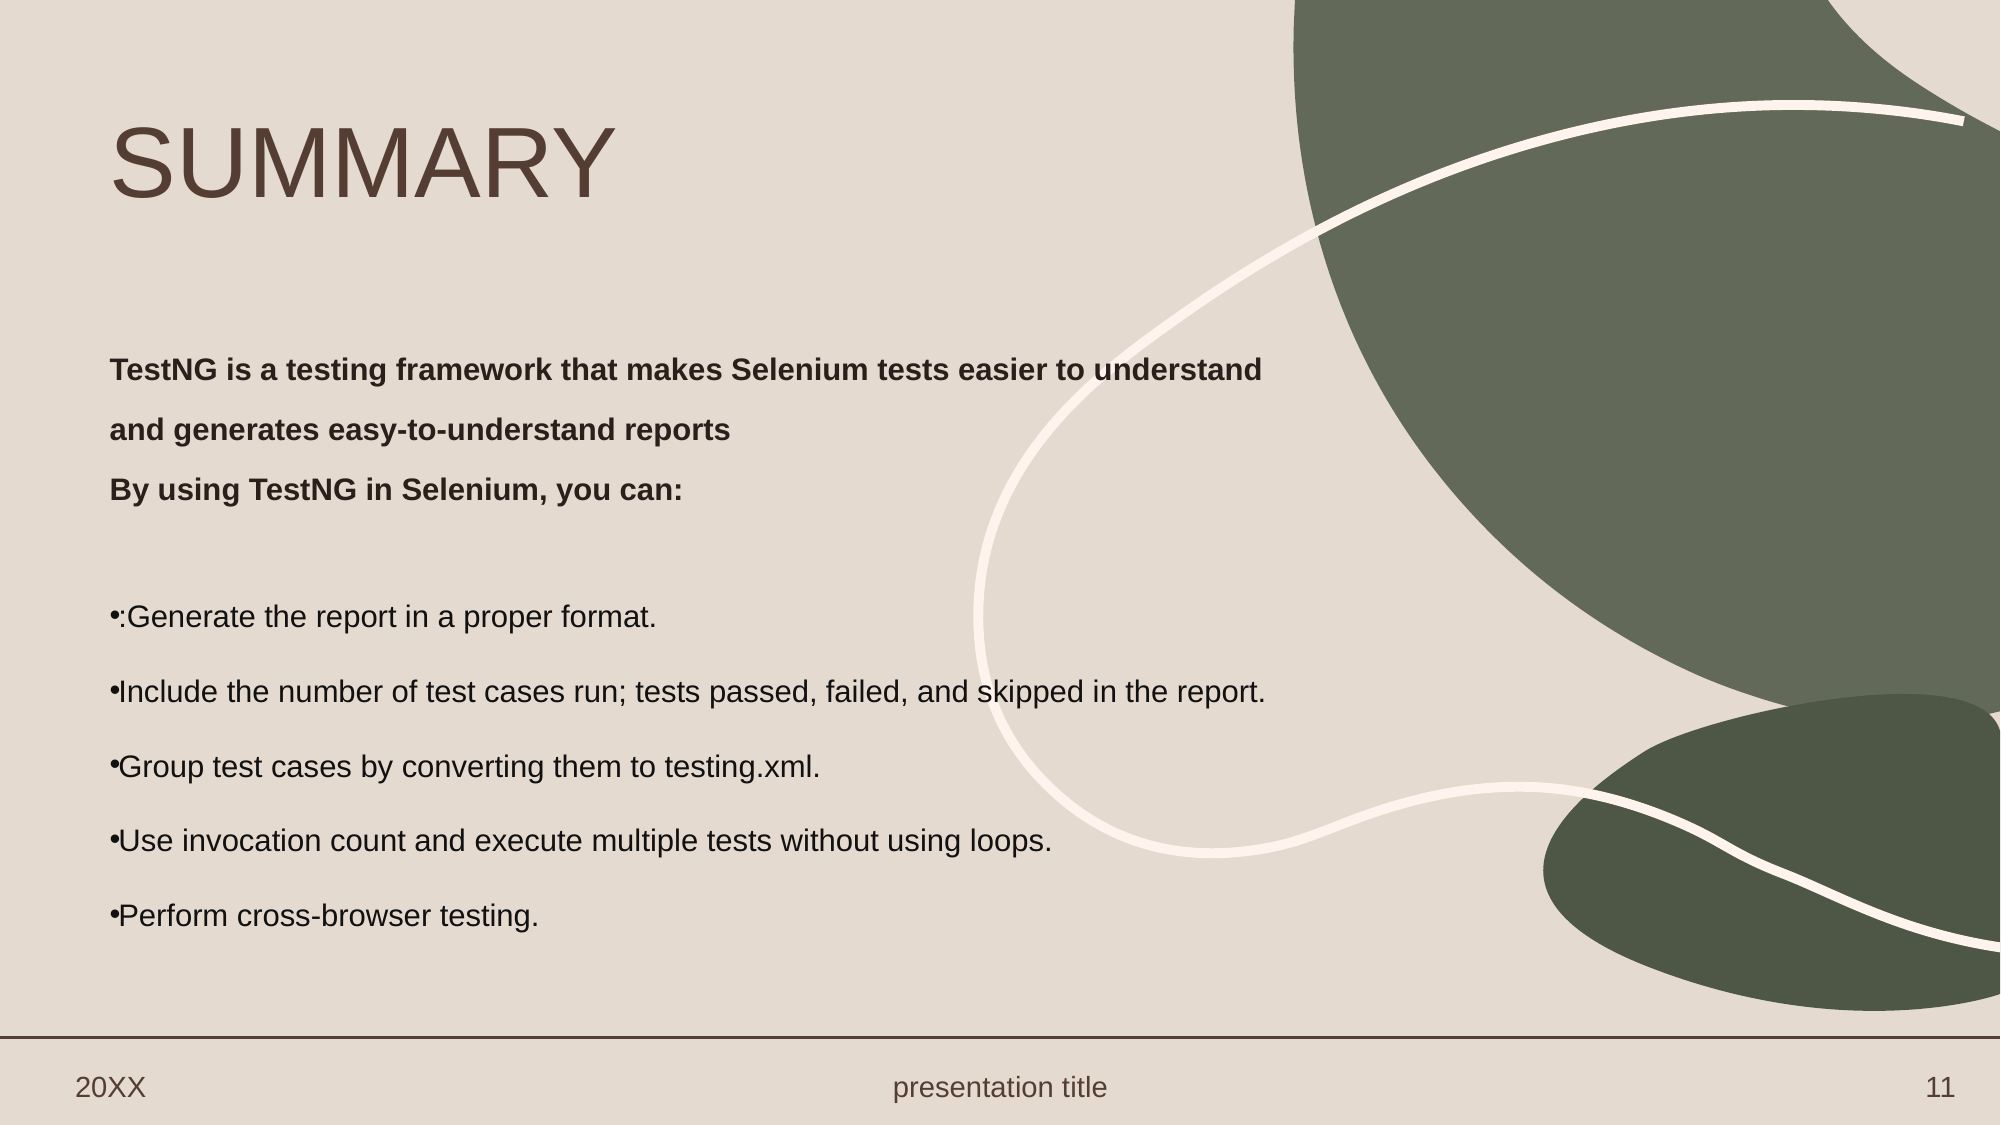

# SUMMARY
TestNG is a testing framework that makes Selenium tests easier to understand and generates easy-to-understand reports
By using TestNG in Selenium, you can:

:Generate the report in a proper format.

Include the number of test cases run; tests passed, failed, and skipped in the report.

Group test cases by converting them to testing.xml.

Use invocation count and execute multiple tests without using loops.

Perform cross-browser testing.
​

20XX
presentation title
11